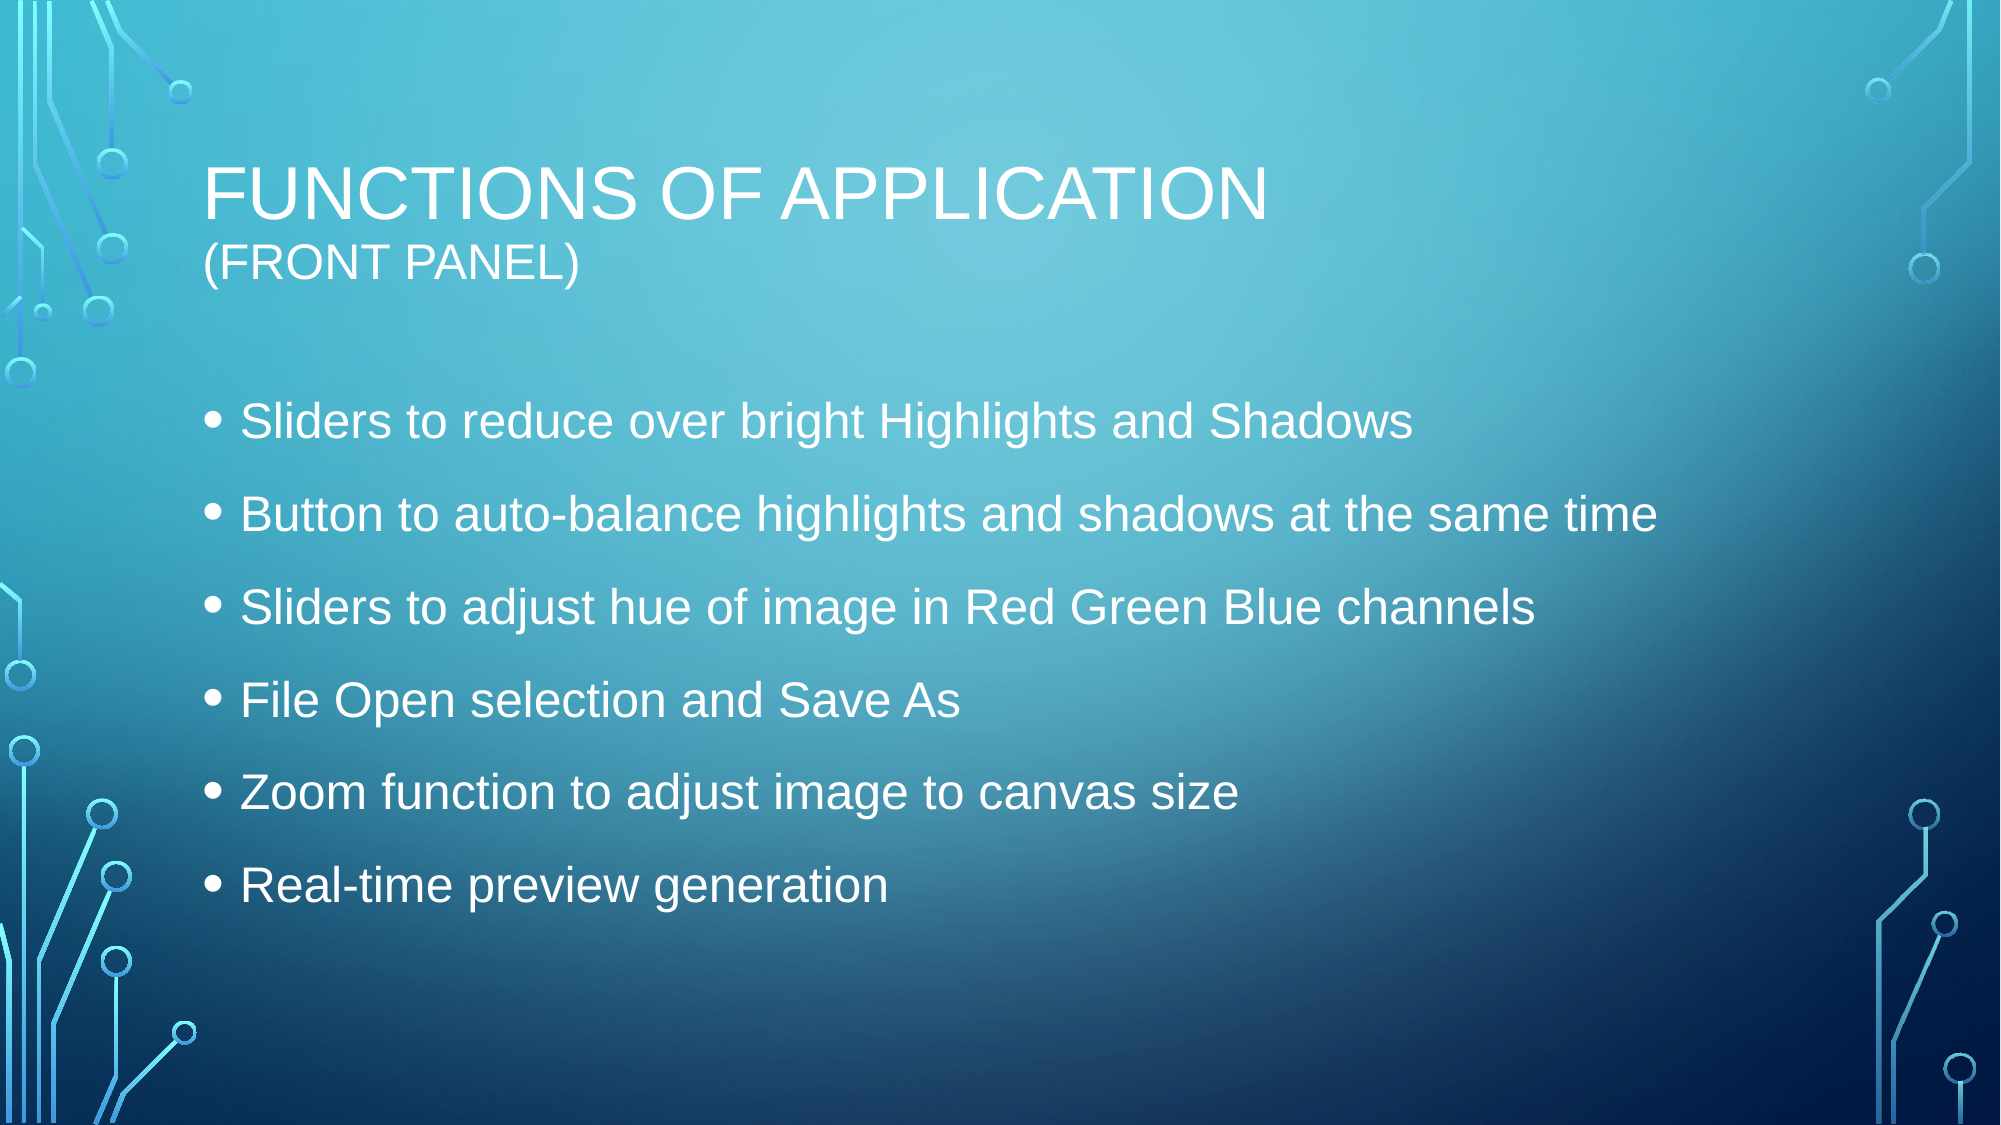

# Functions of application (front panel)
Sliders to reduce over bright Highlights and Shadows
Button to auto-balance highlights and shadows at the same time
Sliders to adjust hue of image in Red Green Blue channels
File Open selection and Save As
Zoom function to adjust image to canvas size
Real-time preview generation